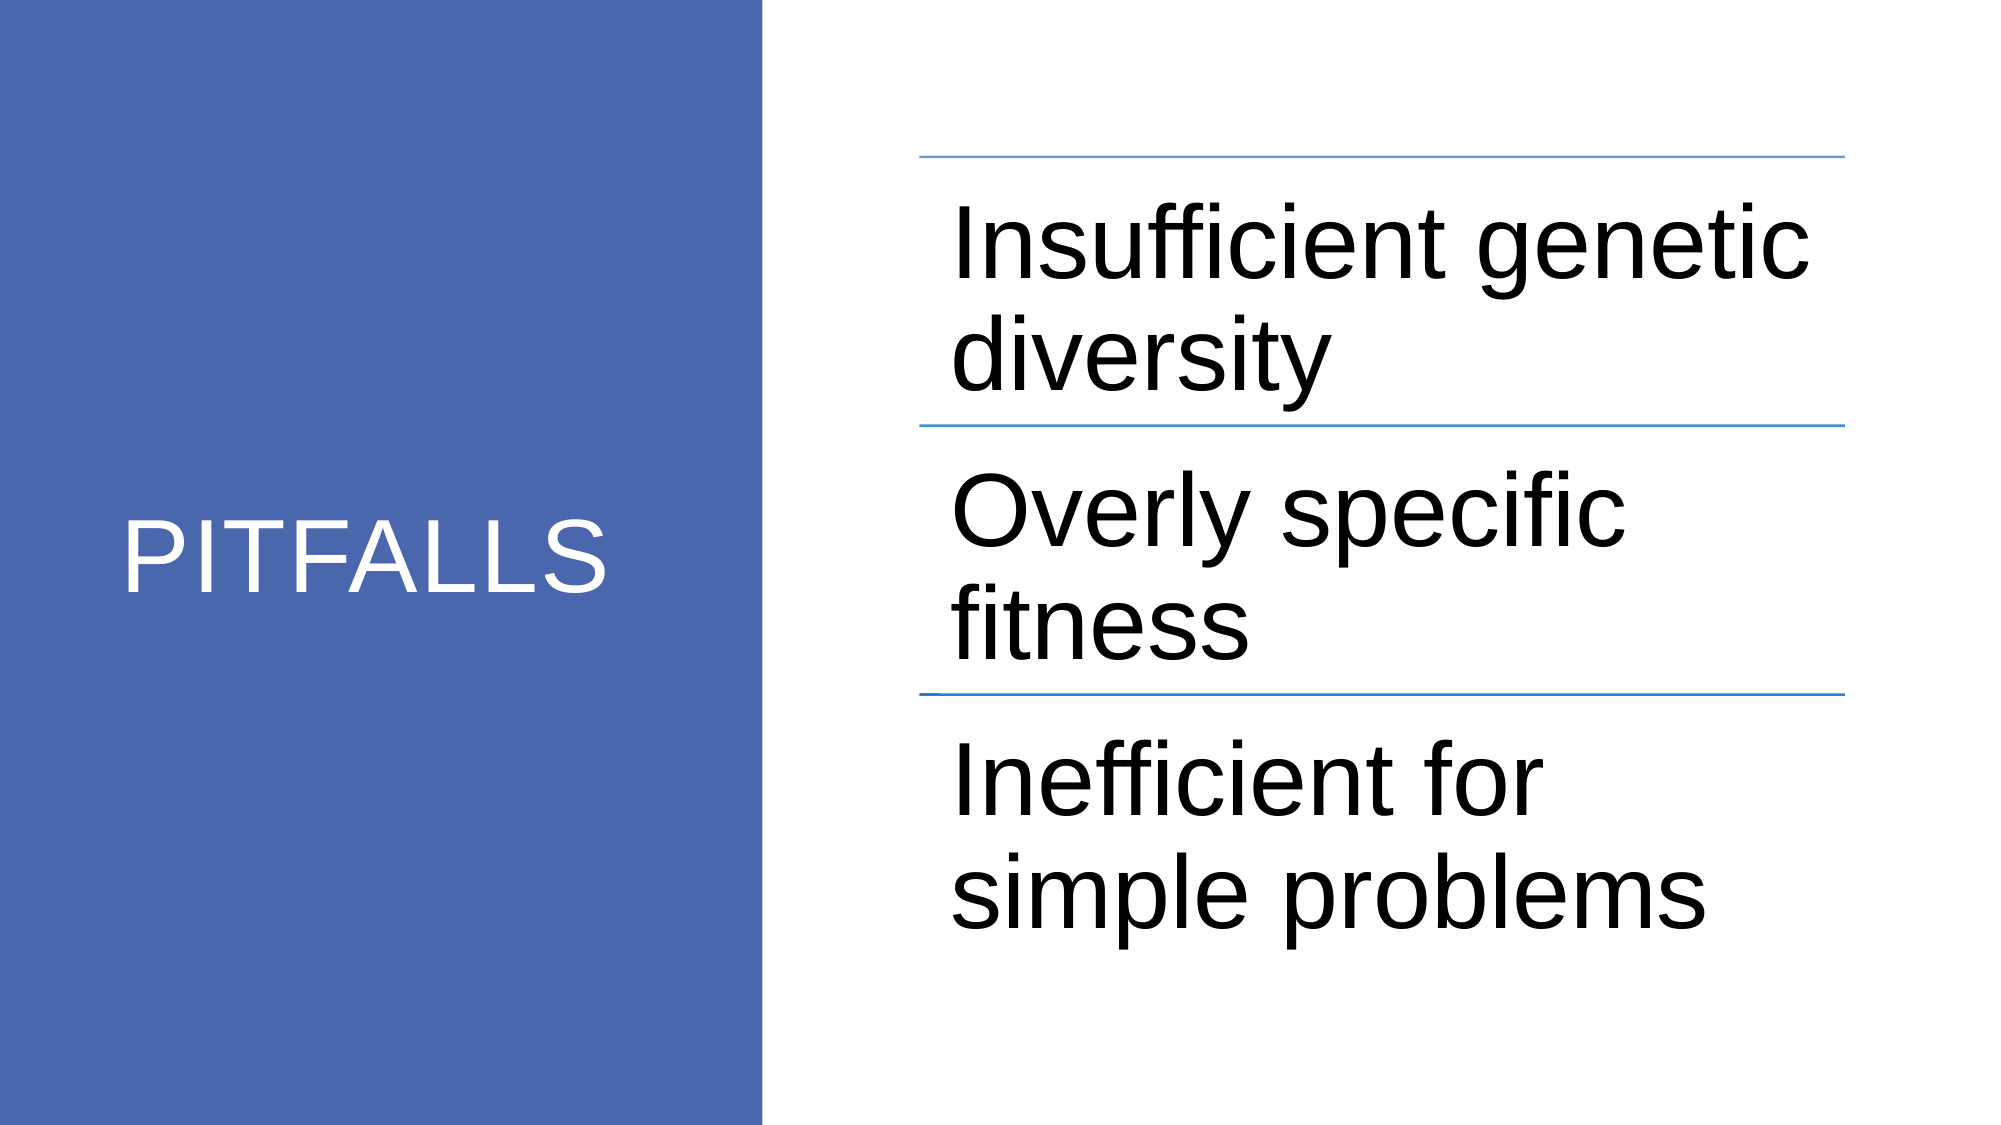

# Pitfalls
Insufficient genetic diversity
Overly specific fitness
Inefficient for simple problems